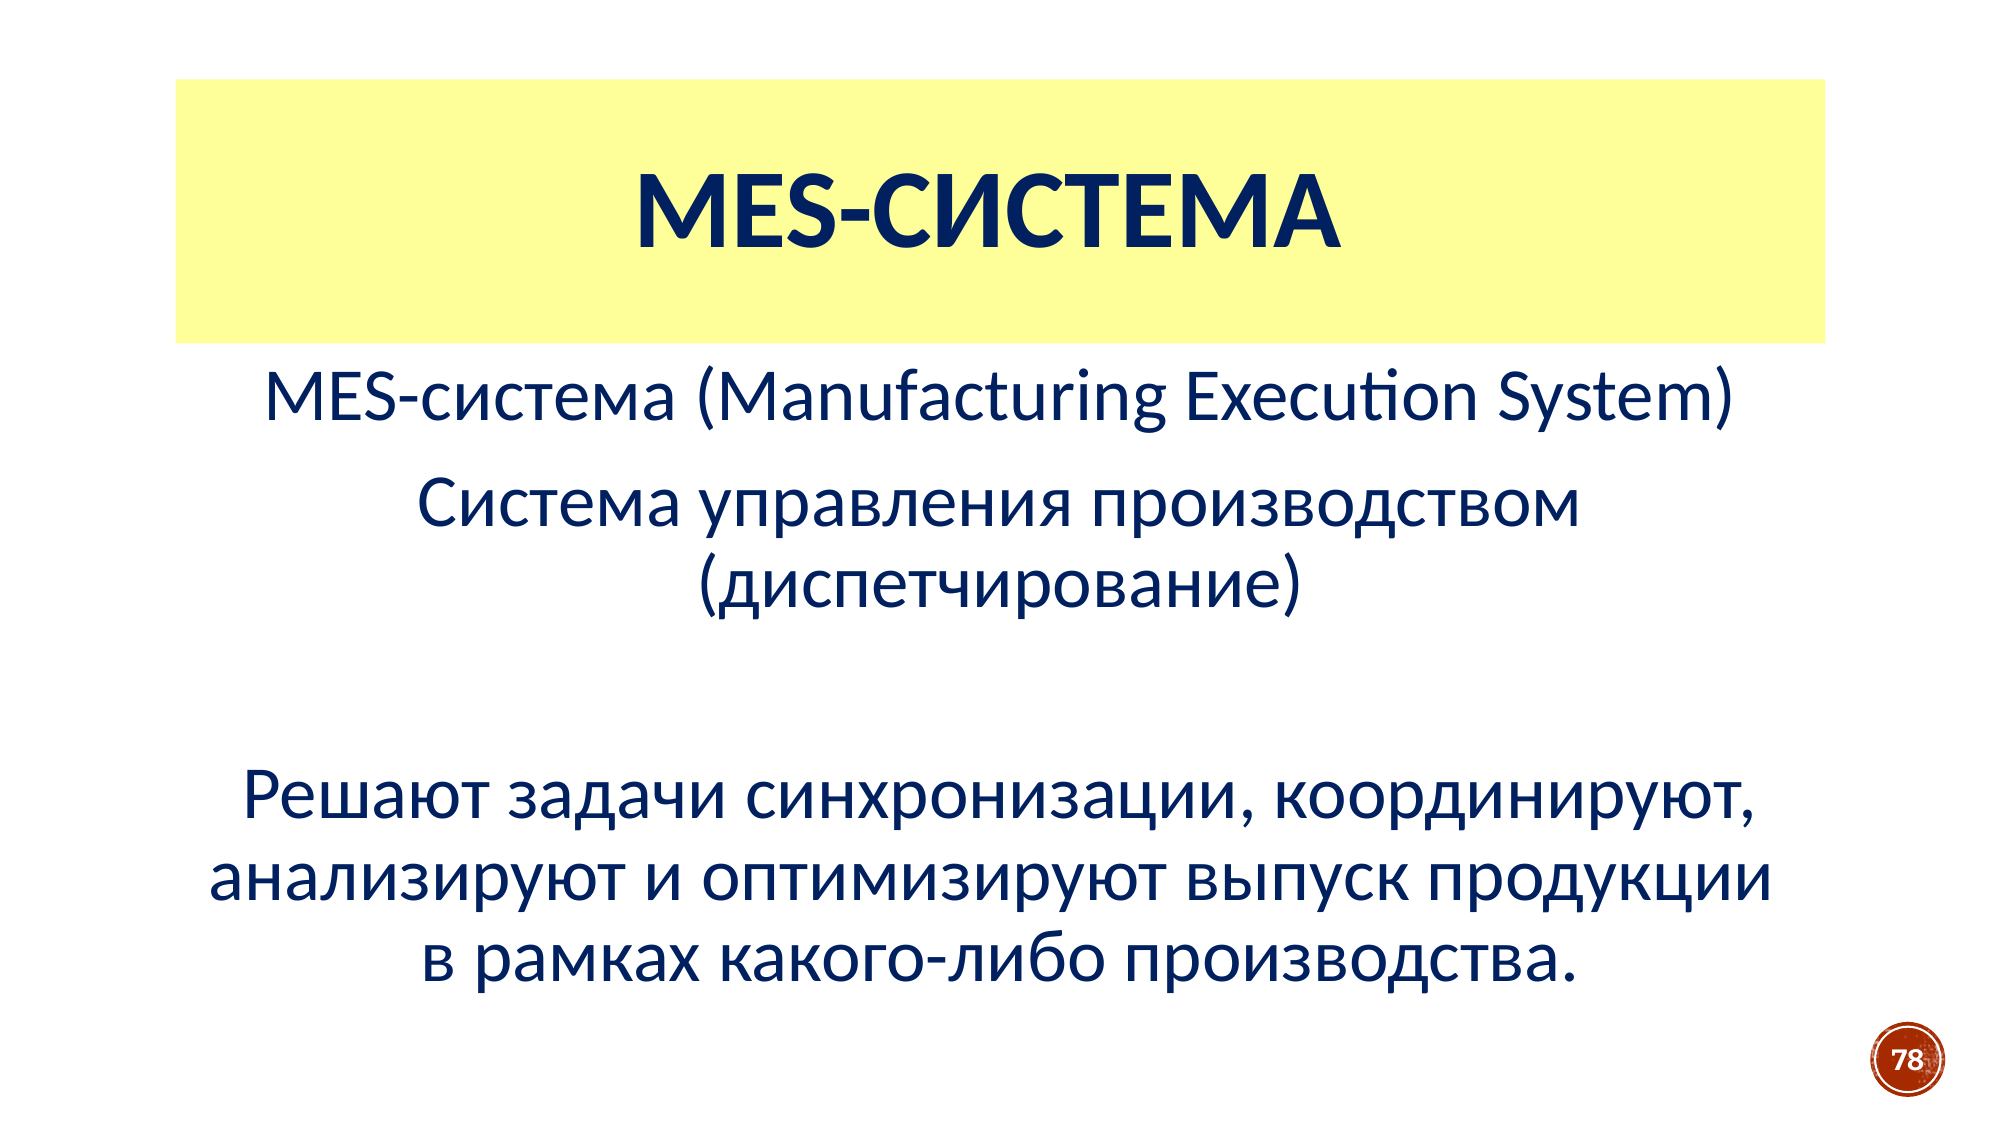

# MES-система
MES-система (Manufacturing Execution System)
Система управления производством (диспетчирование)

Решают задачи синхронизации, координируют, анализируют и оптимизируют выпуск продукции  в рамках какого-либо производства.
78